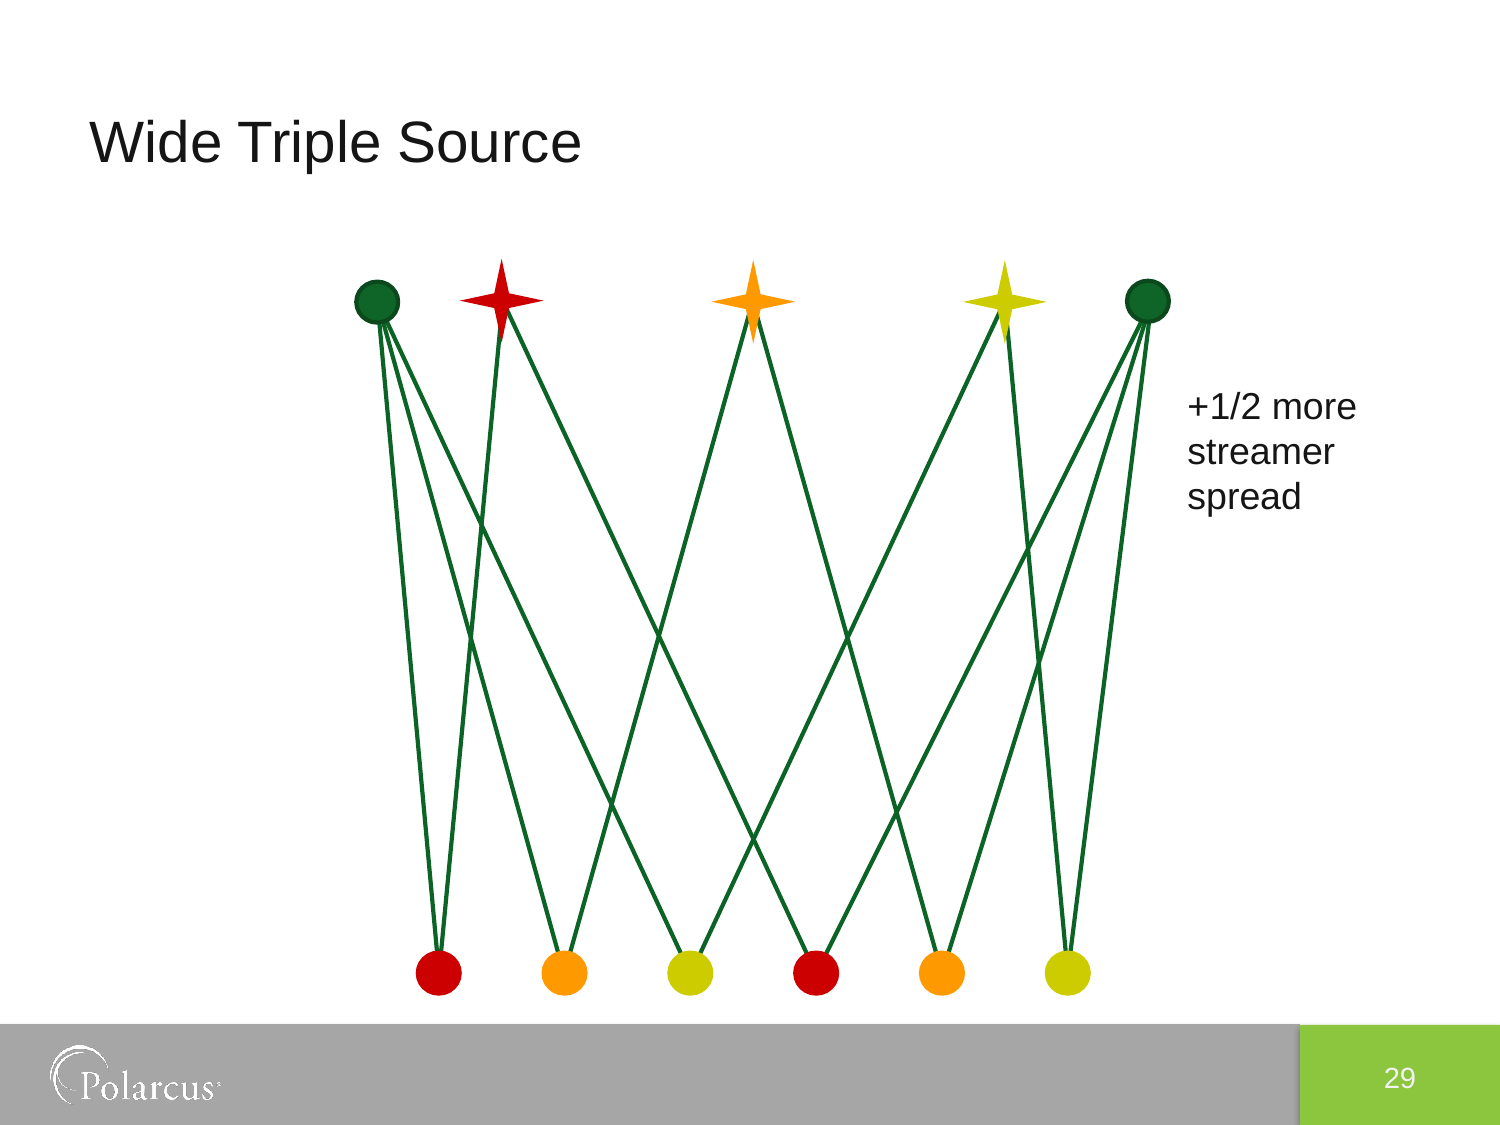

# Wide Triple Source

+1/2 more
streamer
spread